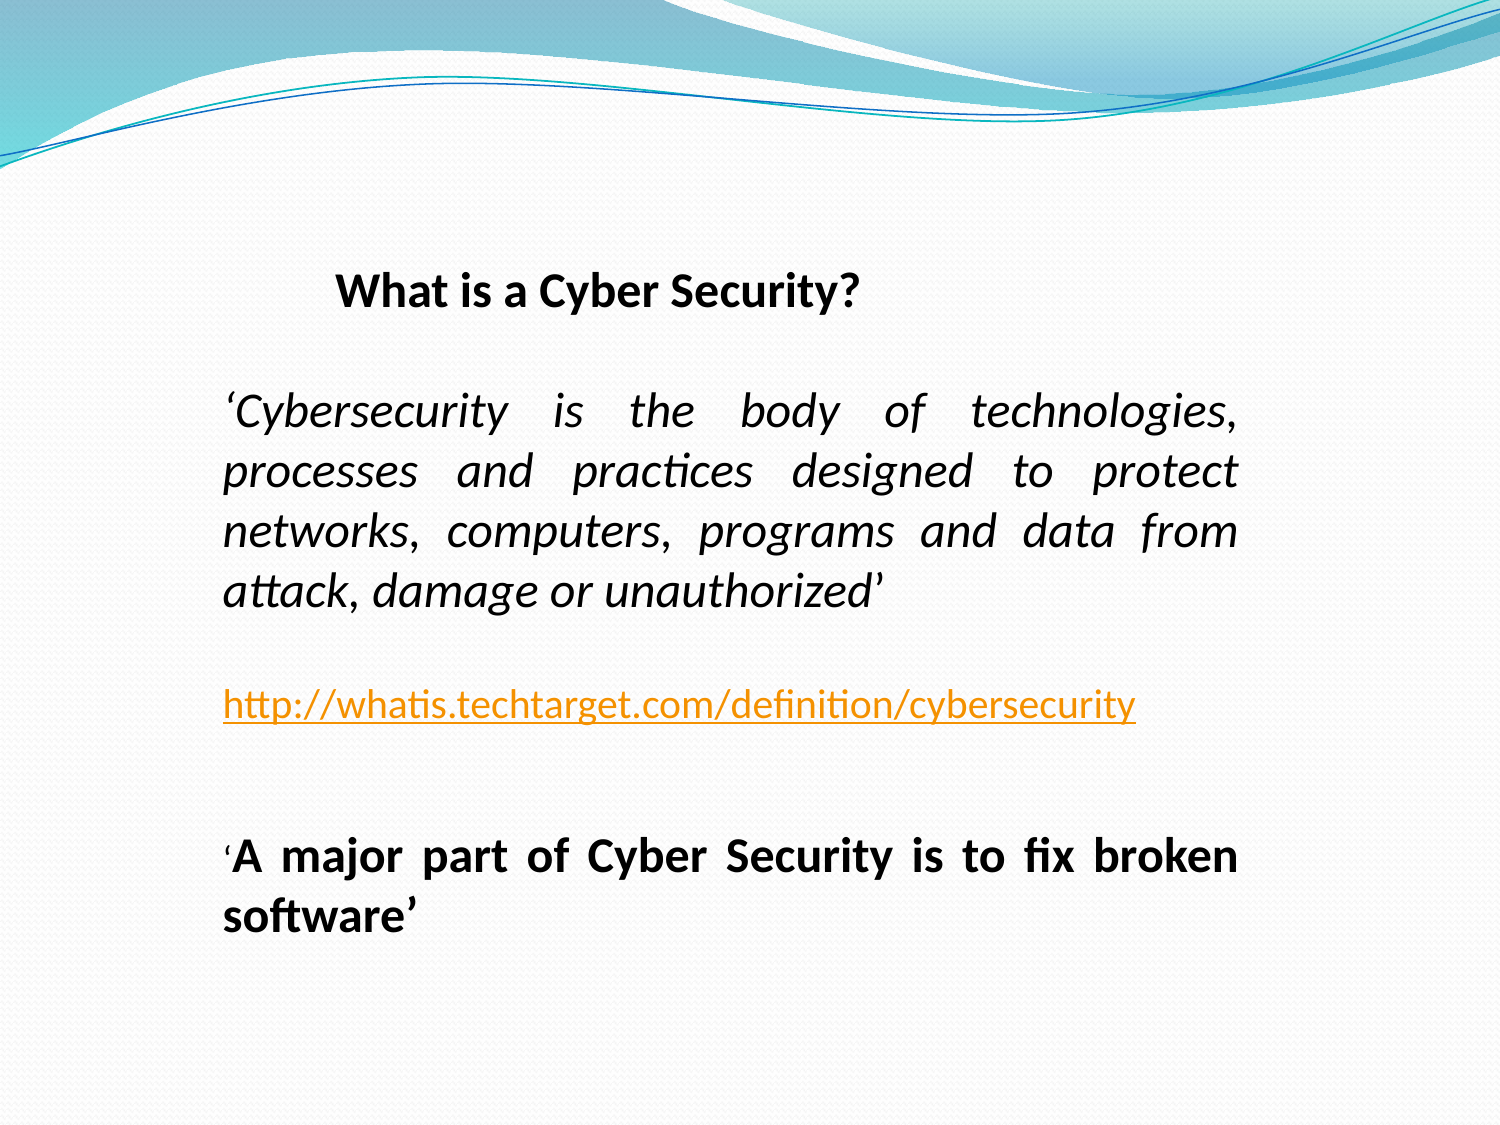

What is a Cyber Security?

‘Cybersecurity is the body of technologies, processes and practices designed to protect networks, computers, programs and data from attack, damage or unauthorized’

http://whatis.techtarget.com/definition/cybersecurity

‘A major part of Cyber Security is to fix broken software’